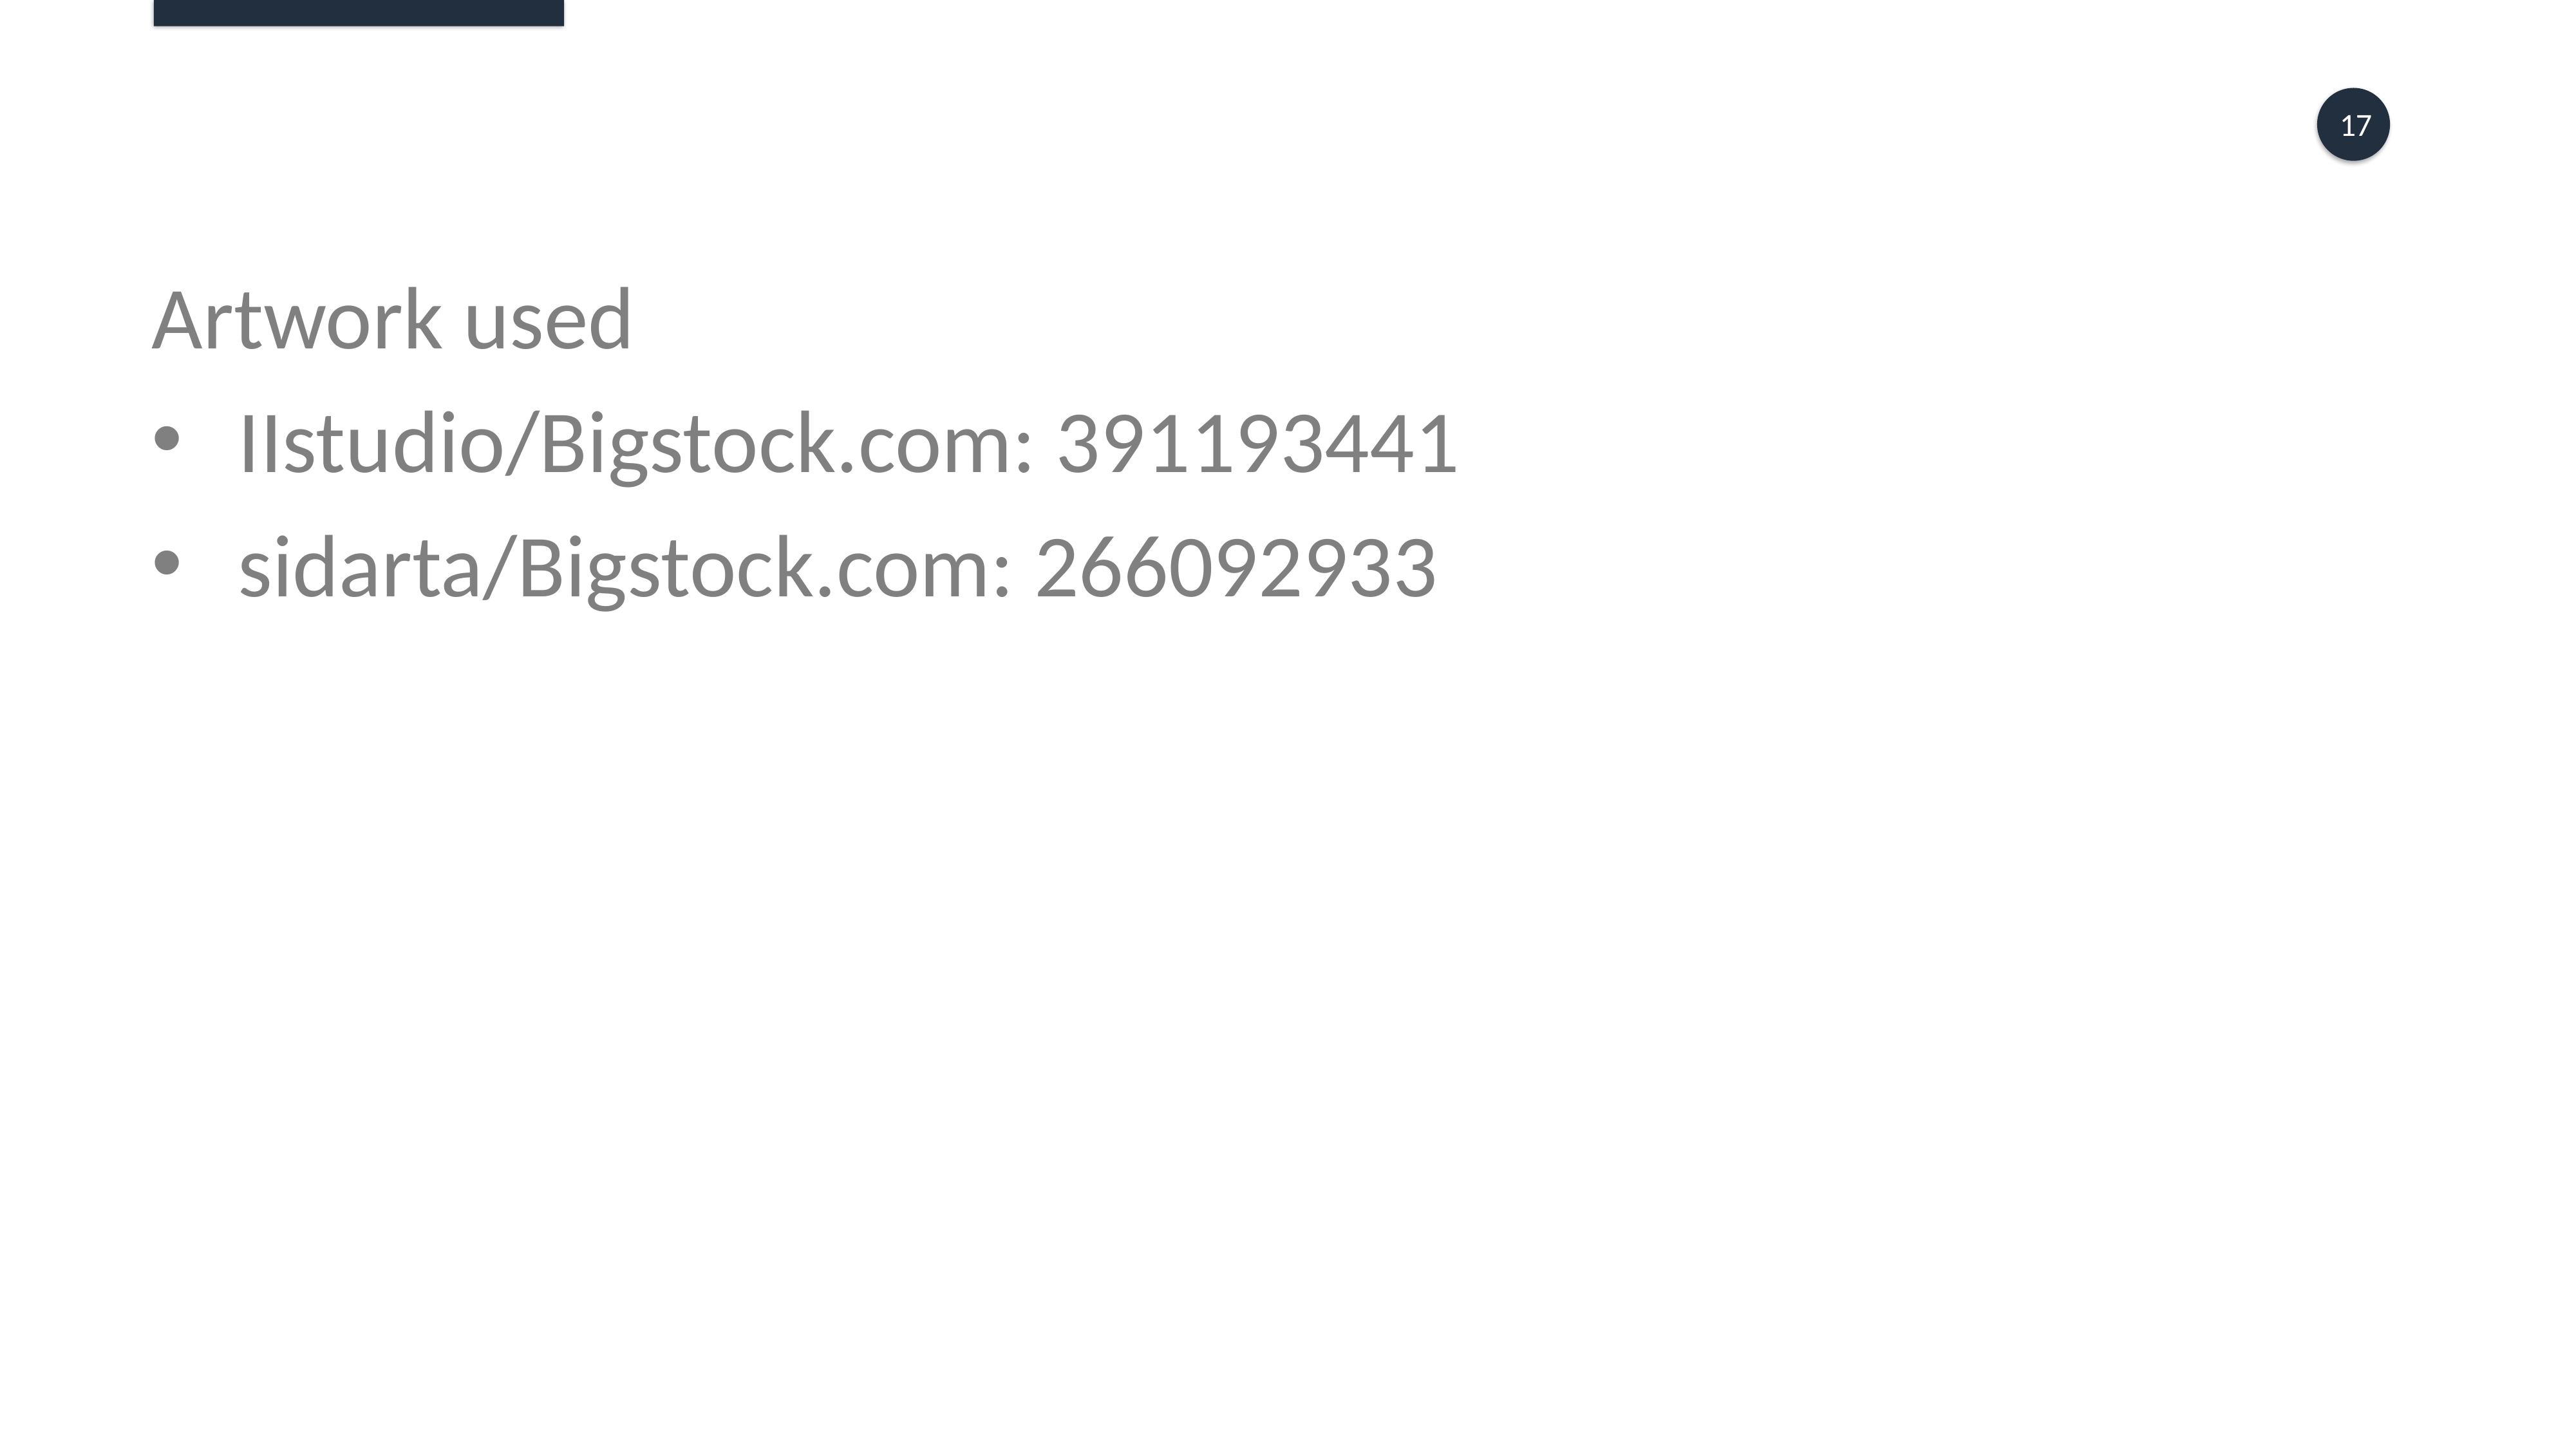

#
Artwork used
IIstudio/Bigstock.com: 391193441
sidarta/Bigstock.com: 266092933